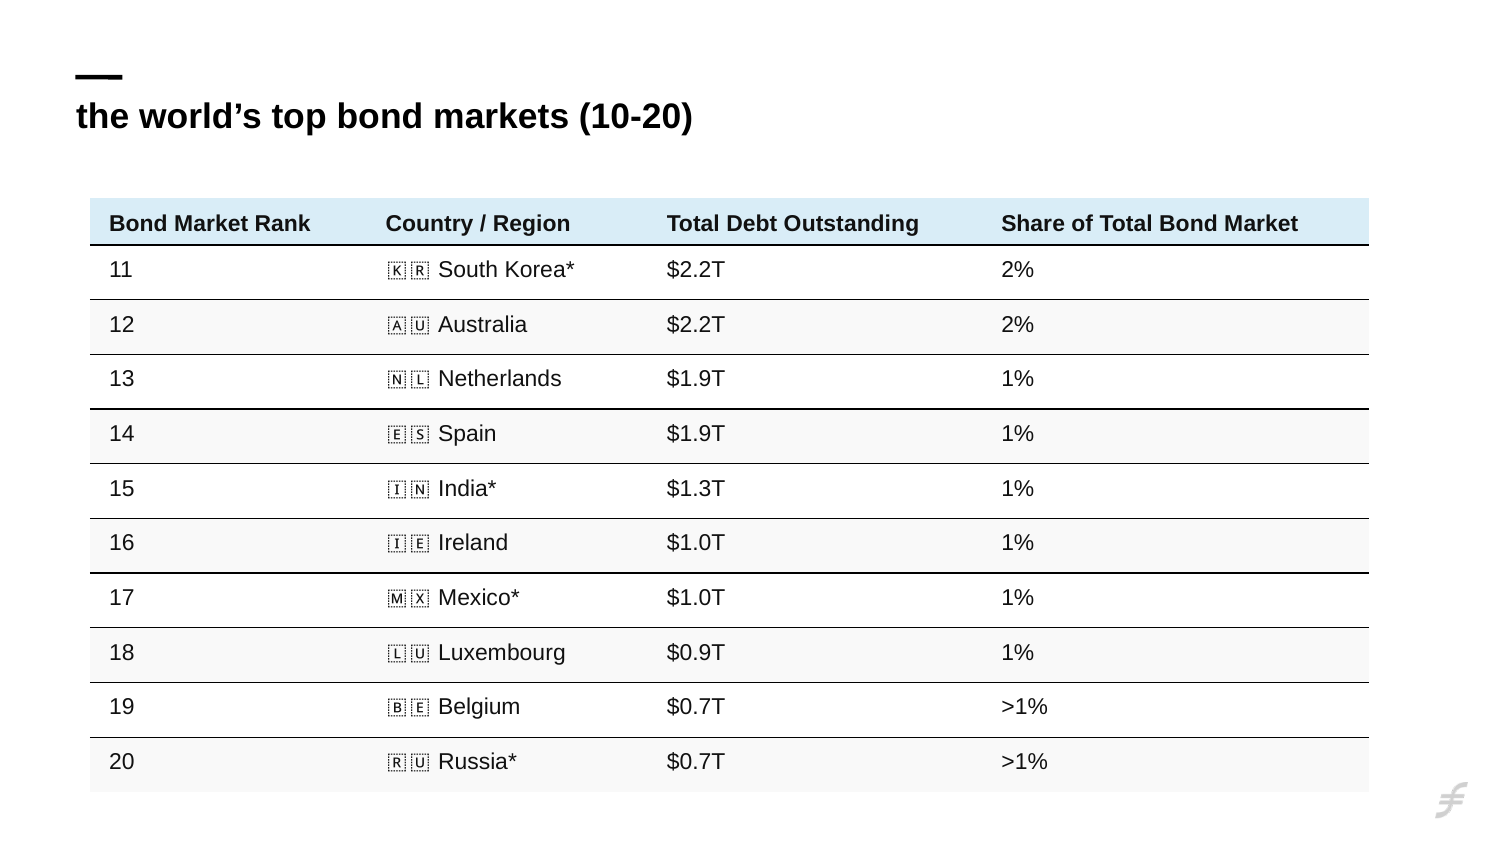

# the world’s top bond markets (10-20)
| Bond Market Rank | Country / Region | Total Debt Outstanding | Share of Total Bond Market |
| --- | --- | --- | --- |
| 11 | 🇰🇷 South Korea\* | $2.2T | 2% |
| 12 | 🇦🇺 Australia | $2.2T | 2% |
| 13 | 🇳🇱 Netherlands | $1.9T | 1% |
| 14 | 🇪🇸 Spain | $1.9T | 1% |
| 15 | 🇮🇳 India\* | $1.3T | 1% |
| 16 | 🇮🇪 Ireland | $1.0T | 1% |
| 17 | 🇲🇽 Mexico\* | $1.0T | 1% |
| 18 | 🇱🇺 Luxembourg | $0.9T | 1% |
| 19 | 🇧🇪 Belgium | $0.7T | >1% |
| 20 | 🇷🇺 Russia\* | $0.7T | >1% |